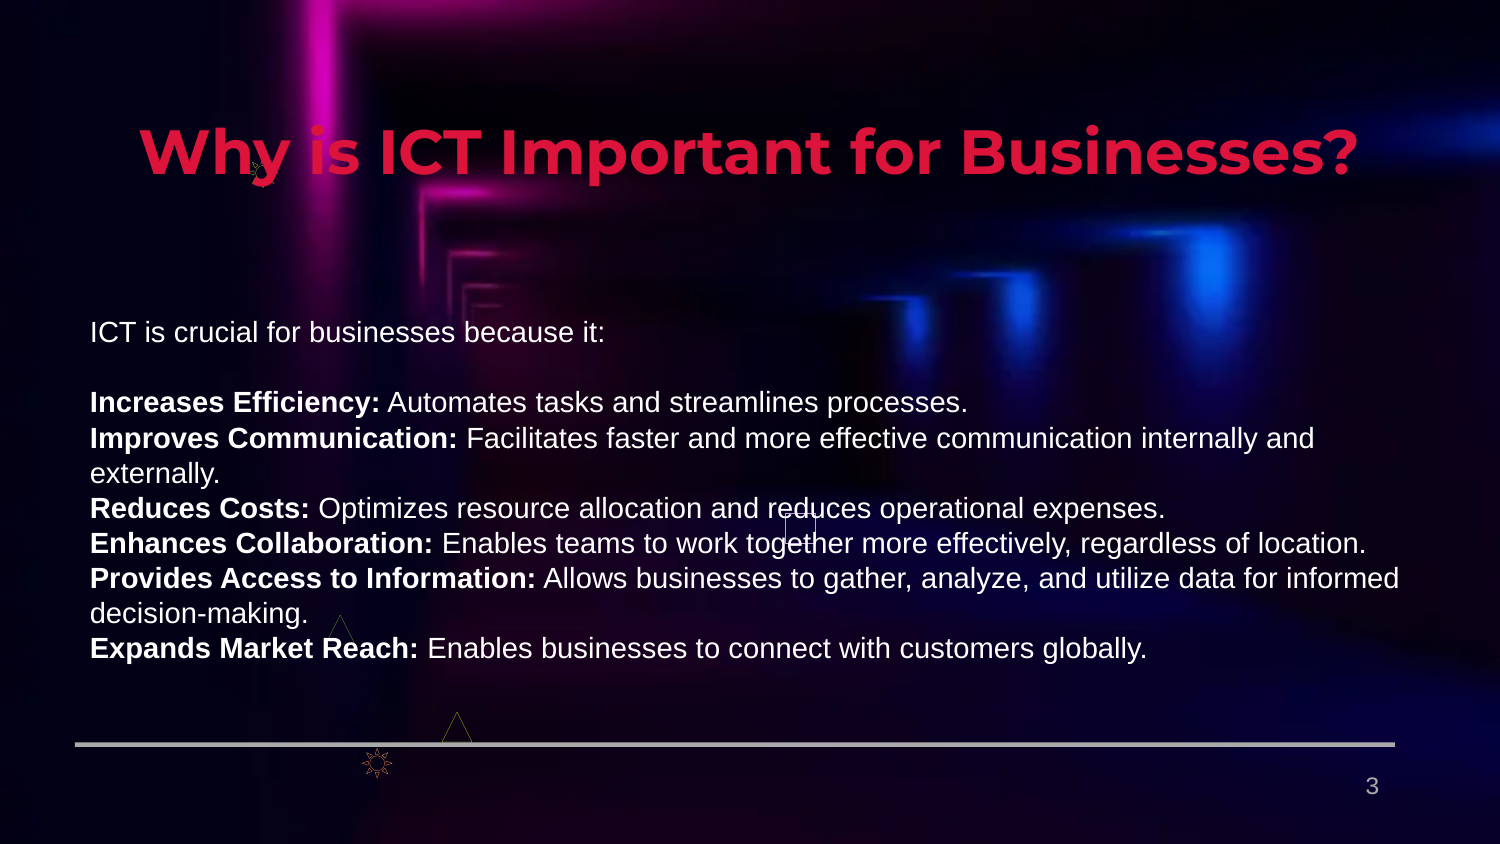

Why is ICT Important for Businesses?

ICT is crucial for businesses because it:

Increases Efficiency: Automates tasks and streamlines processes.
Improves Communication: Facilitates faster and more effective communication internally and externally.
Reduces Costs: Optimizes resource allocation and reduces operational expenses.
Enhances Collaboration: Enables teams to work together more effectively, regardless of location.
Provides Access to Information: Allows businesses to gather, analyze, and utilize data for informed decision-making.
Expands Market Reach: Enables businesses to connect with customers globally.

3